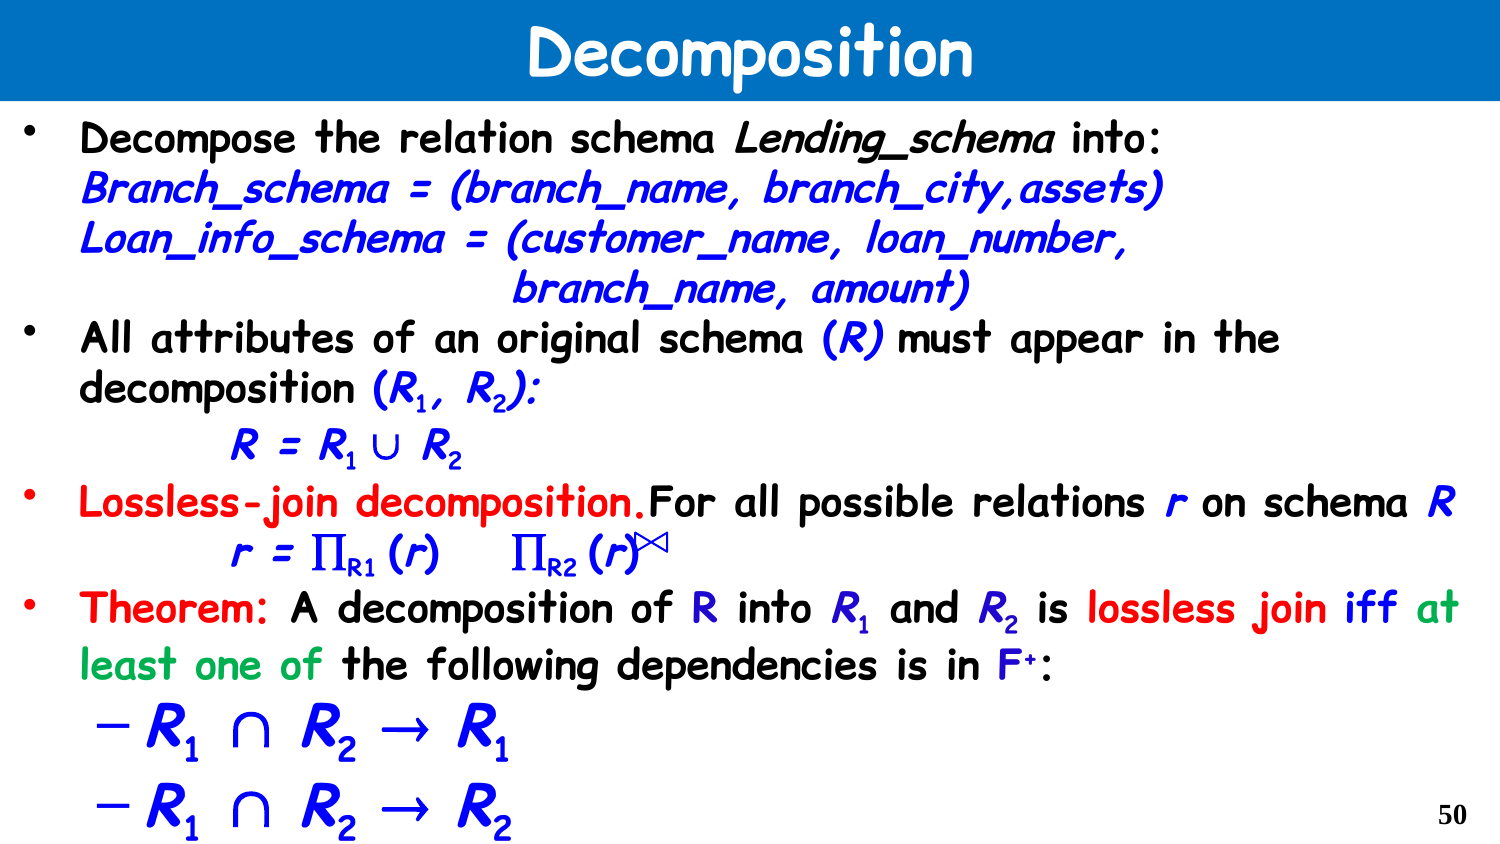

# Decomposition
Decompose the relation schema Lending_schema into:
	Branch_schema = (branch_name, branch_city,assets)
	Loan_info_schema = (customer_name, loan_number,
                        branch_name, amount)
All attributes of an original schema (R) must appear in the decomposition (R1, R2):
		R = R1 ∪ R2
Lossless-join decomposition.For all possible relations r on schema R
		r = ∏R1 (r)    ∏R2 (r)
Theorem: A decomposition of R into R1 and R2 is lossless join iff at least one of the following dependencies is in F+:
R1 ∩ R2 → R1
R1 ∩ R2 → R2